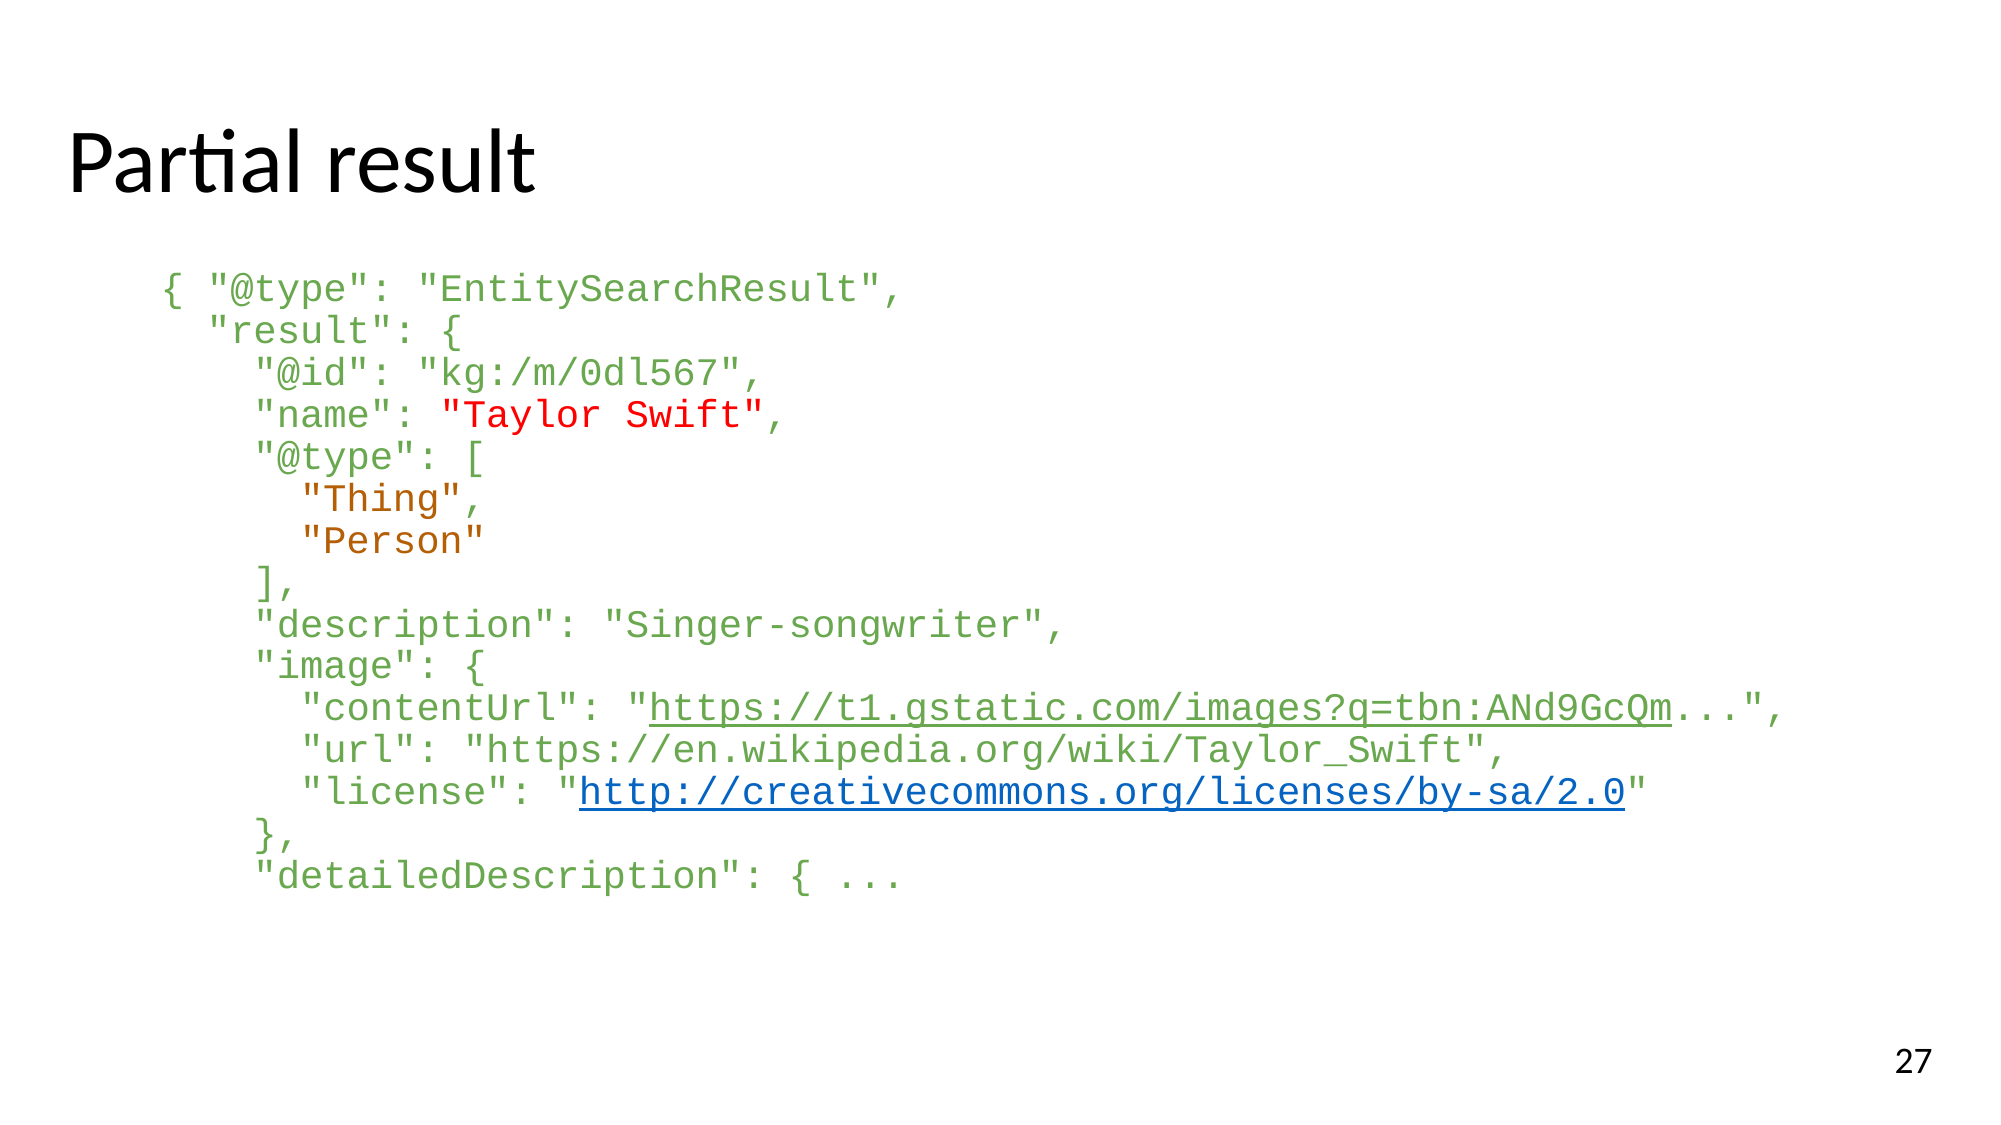

# Partial result
    { "@type": "EntitySearchResult",
      "result": {
        "@id": "kg:/m/0dl567",
        "name": "Taylor Swift",
        "@type": [
          "Thing",
          "Person"
        ],
        "description": "Singer-songwriter",
        "image": {
          "contentUrl": "https://t1.gstatic.com/images?q=tbn:ANd9GcQm...",
          "url": "https://en.wikipedia.org/wiki/Taylor_Swift",
          "license": "http://creativecommons.org/licenses/by-sa/2.0"
        },
        "detailedDescription": { ...
27